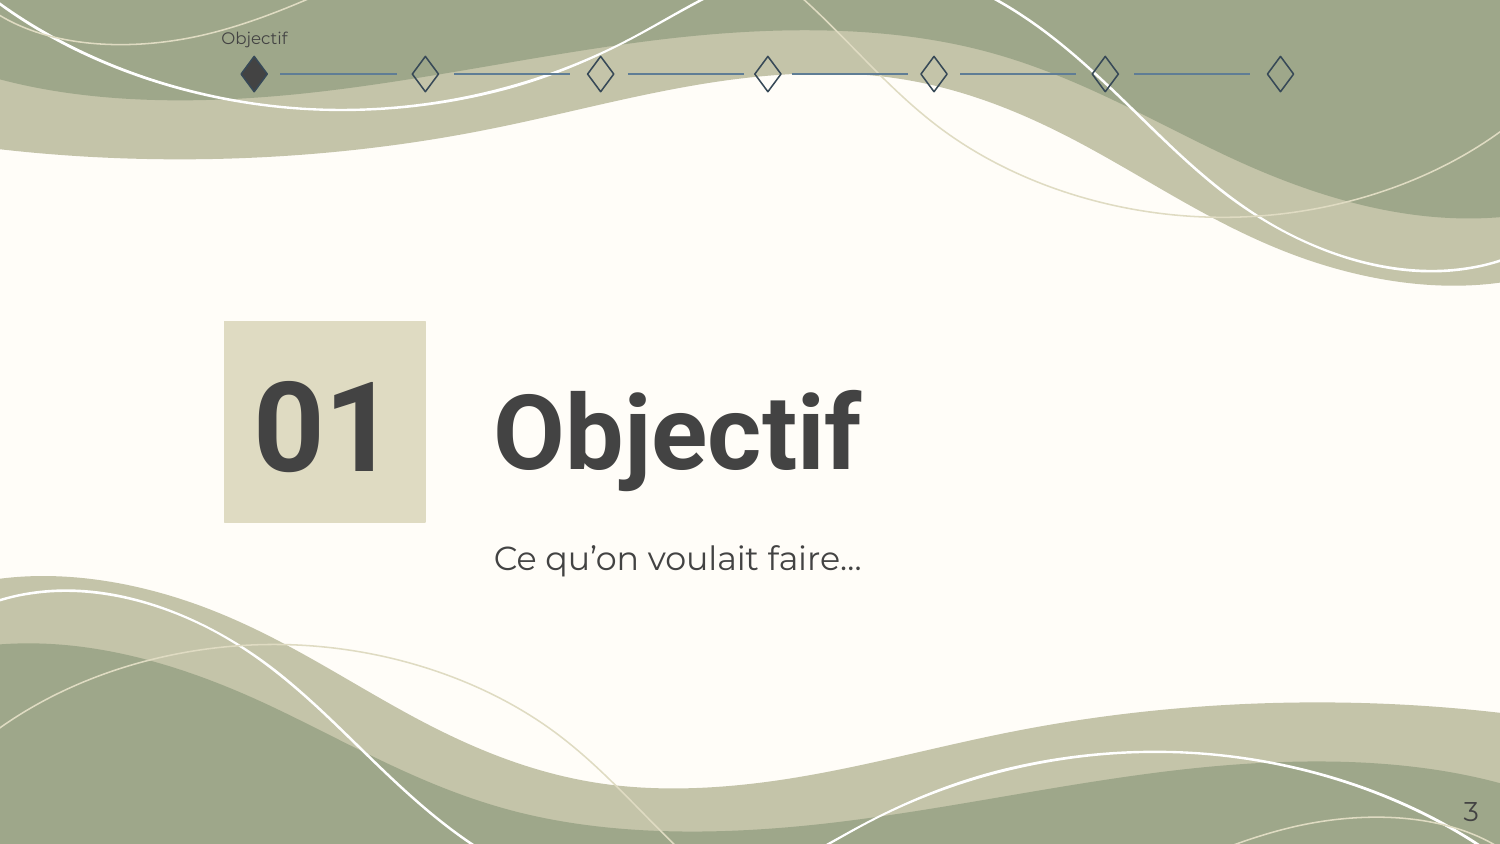

Objectif

# Objectif
01
Ce qu’on voulait faire…
3